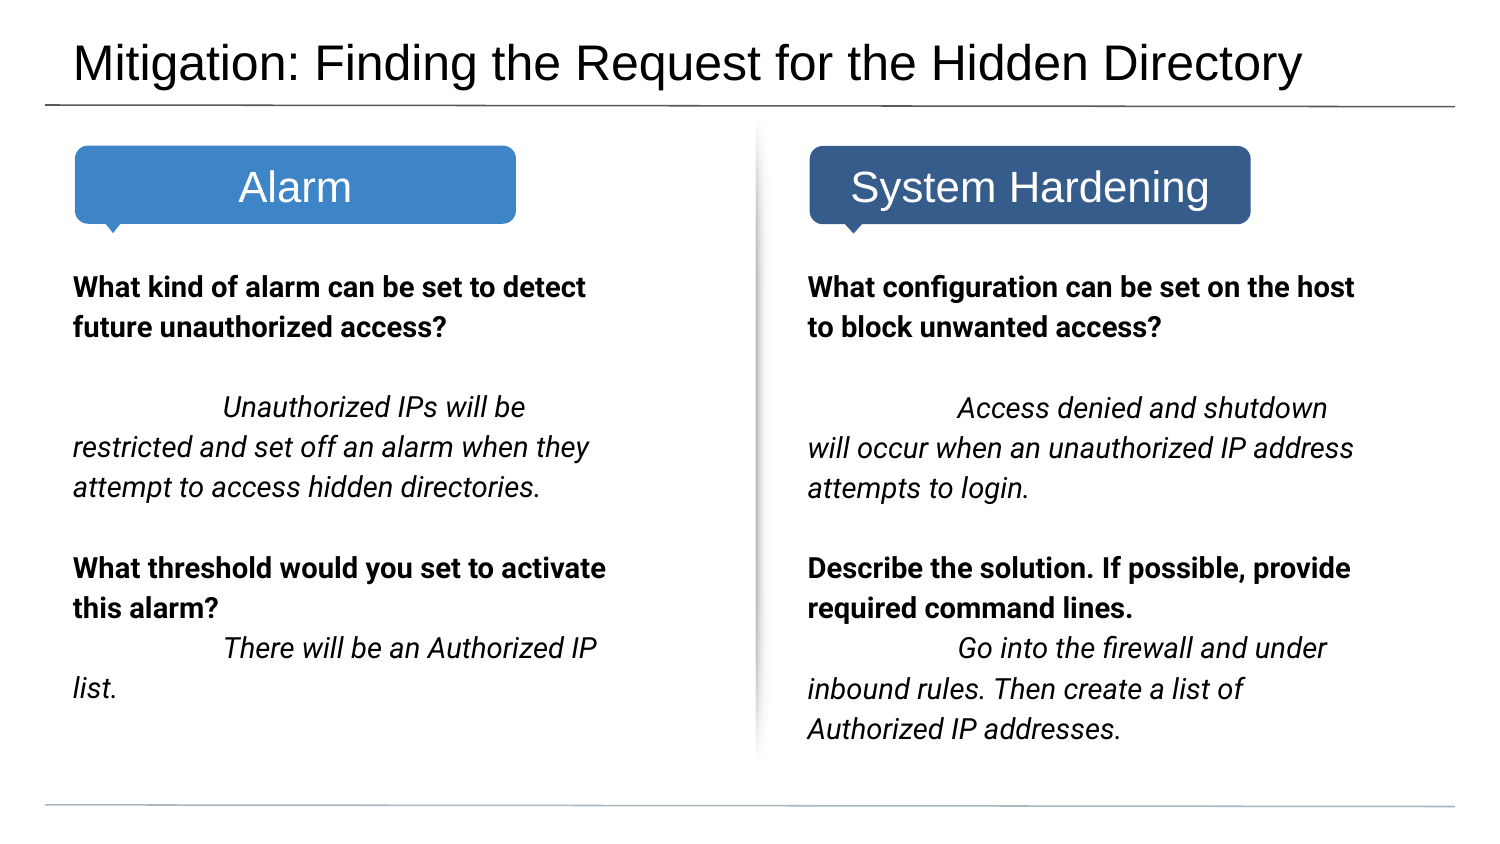

# Mitigation: Finding the Request for the Hidden Directory
What kind of alarm can be set to detect future unauthorized access?

	Unauthorized IPs will be restricted and set off an alarm when they attempt to access hidden directories.

What threshold would you set to activate this alarm?
	There will be an Authorized IP list.
What configuration can be set on the host to block unwanted access?

	Access denied and shutdown will occur when an unauthorized IP address attempts to login.

Describe the solution. If possible, provide required command lines.
	Go into the firewall and under inbound rules. Then create a list of Authorized IP addresses.